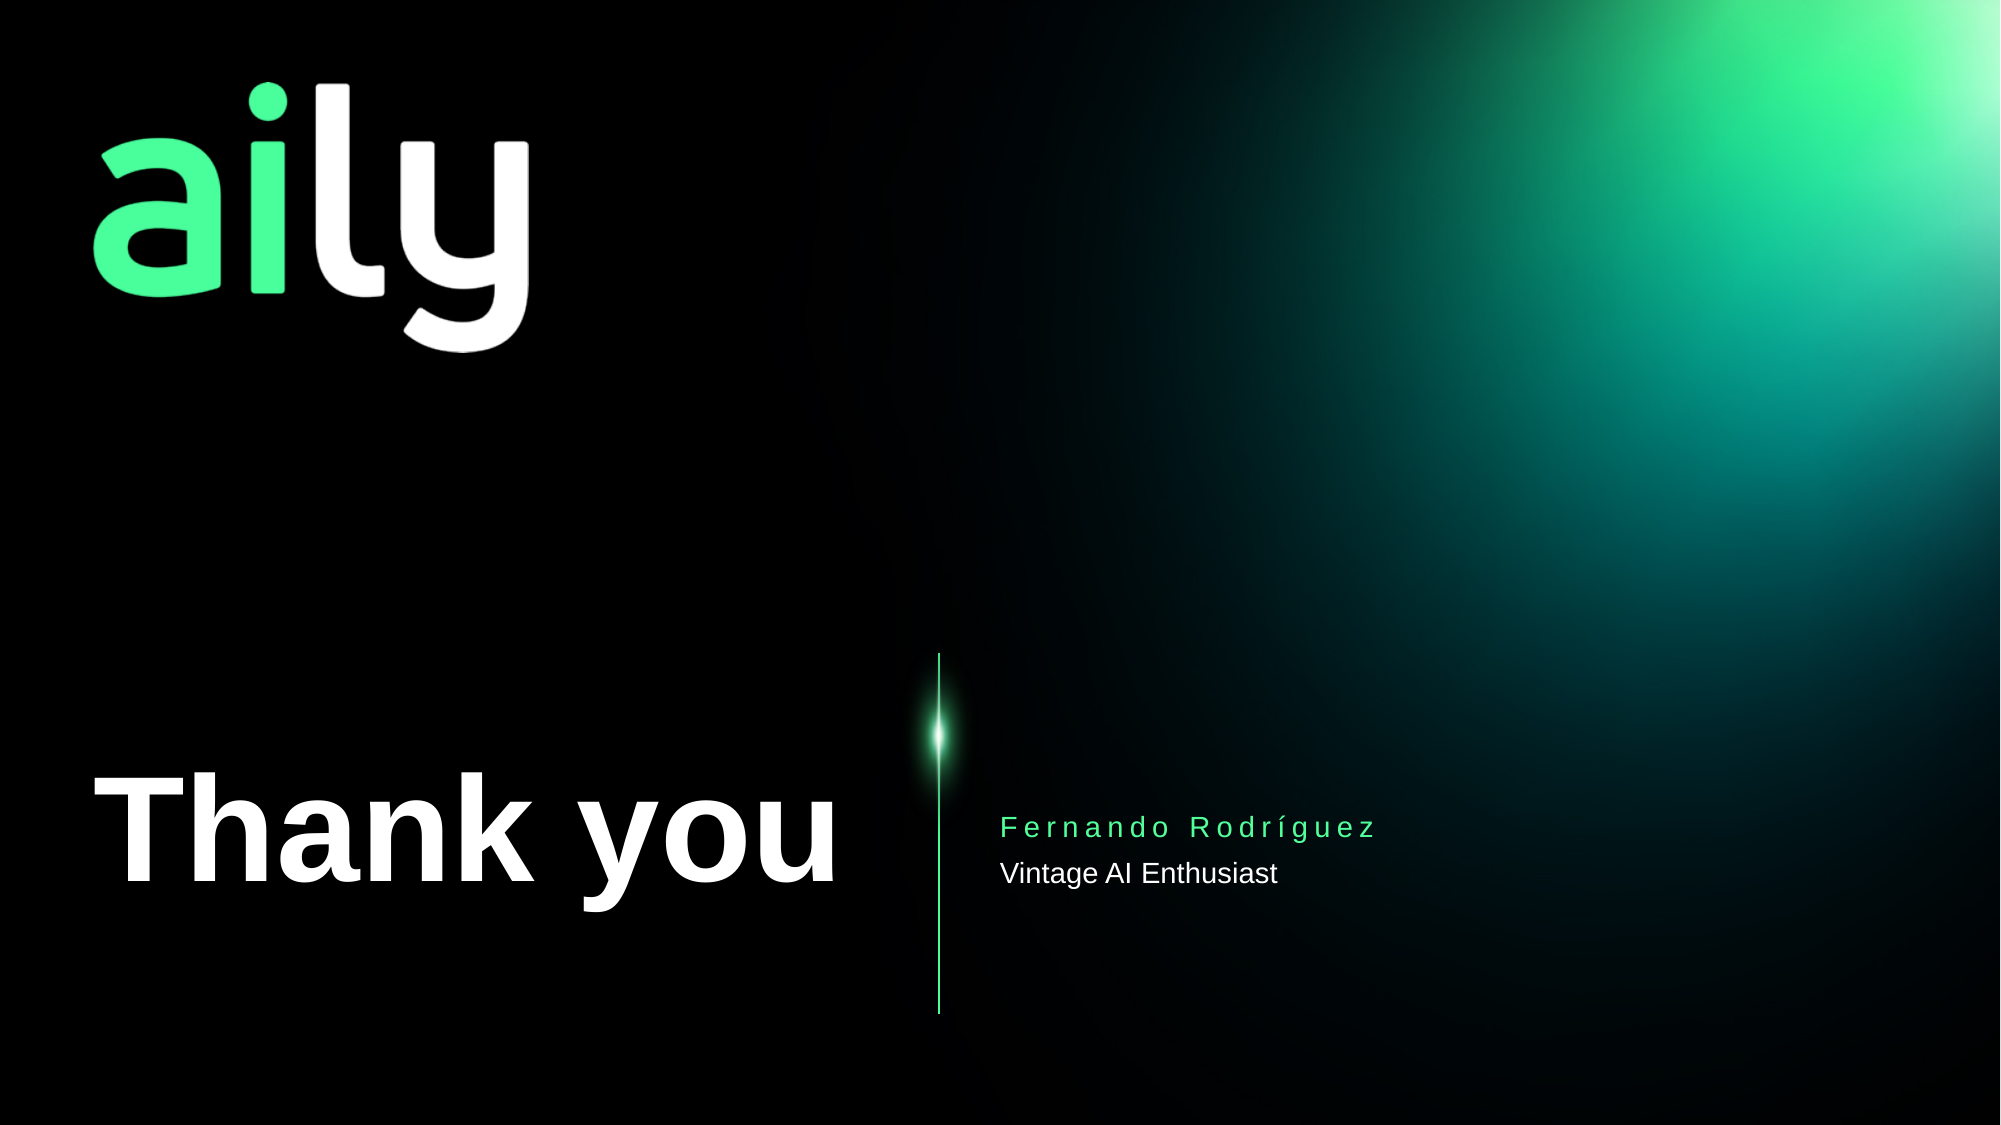

# Thank you
Fernando Rodríguez
Vintage AI Enthusiast